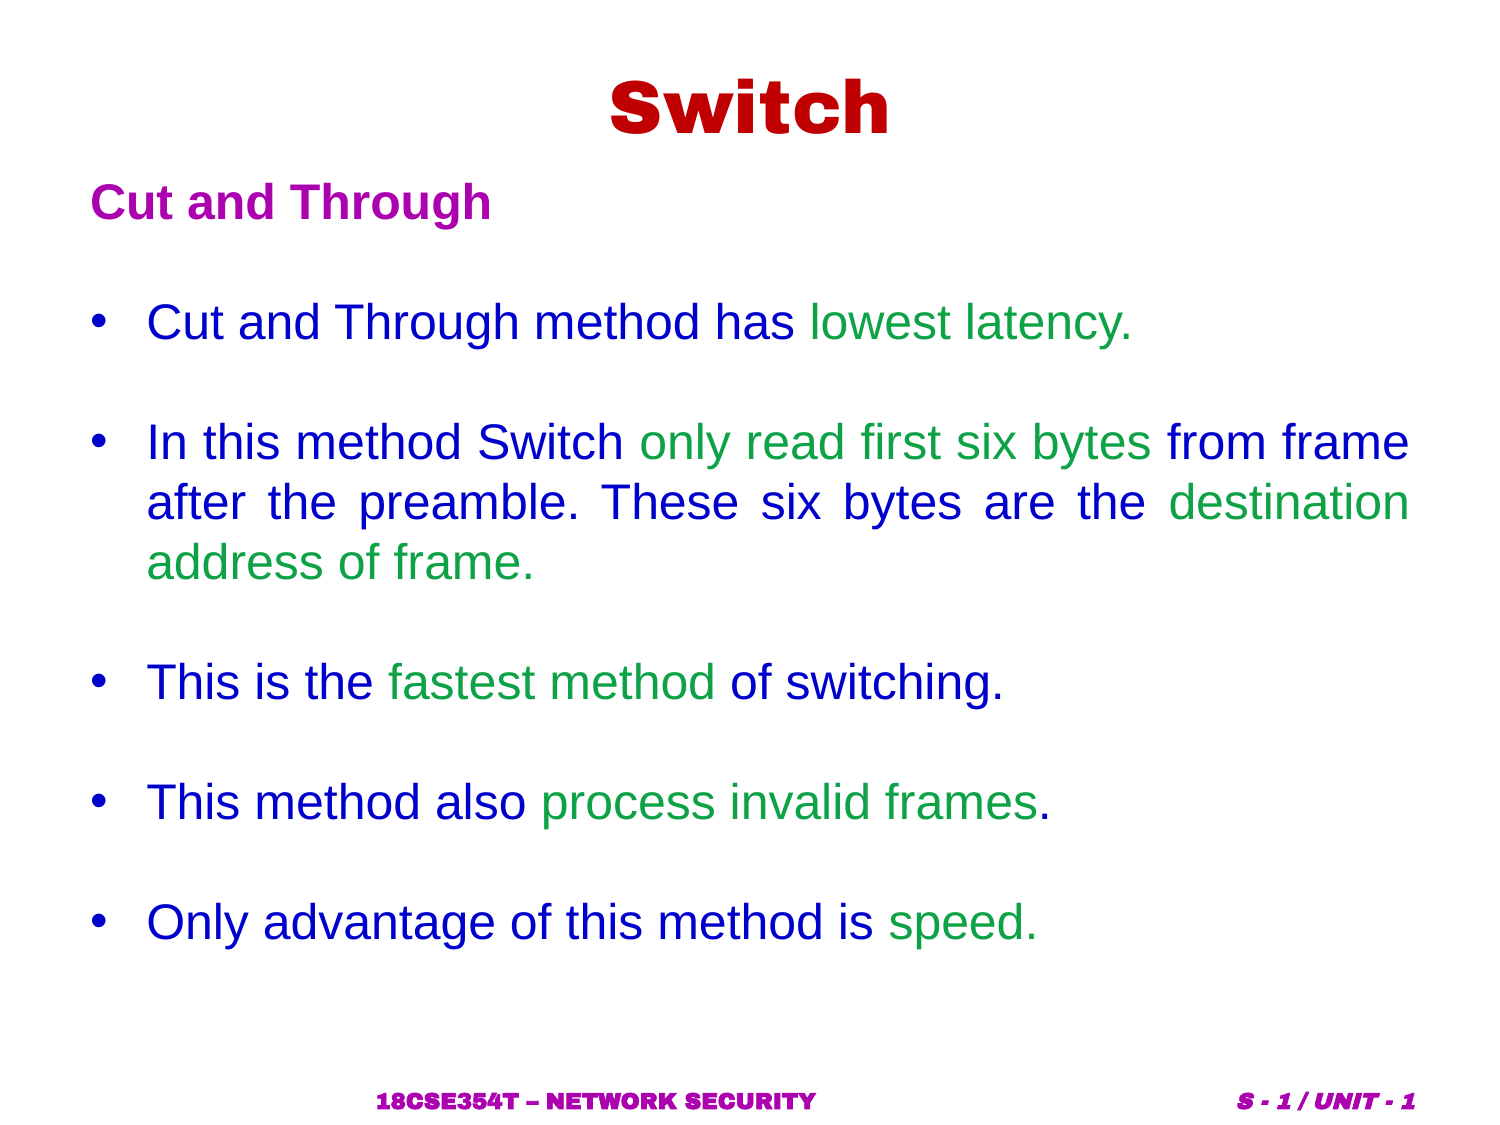

# Switch
Cut and Through

Cut and Through method has lowest latency.

In this method Switch only read first six bytes from frame after the preamble. These six bytes are the destination address of frame.

This is the fastest method of switching.

This method also process invalid frames.

Only advantage of this method is speed.

                                18CSE354T – NETWORK SECURITY                                                      S - 1 / UNIT - 1